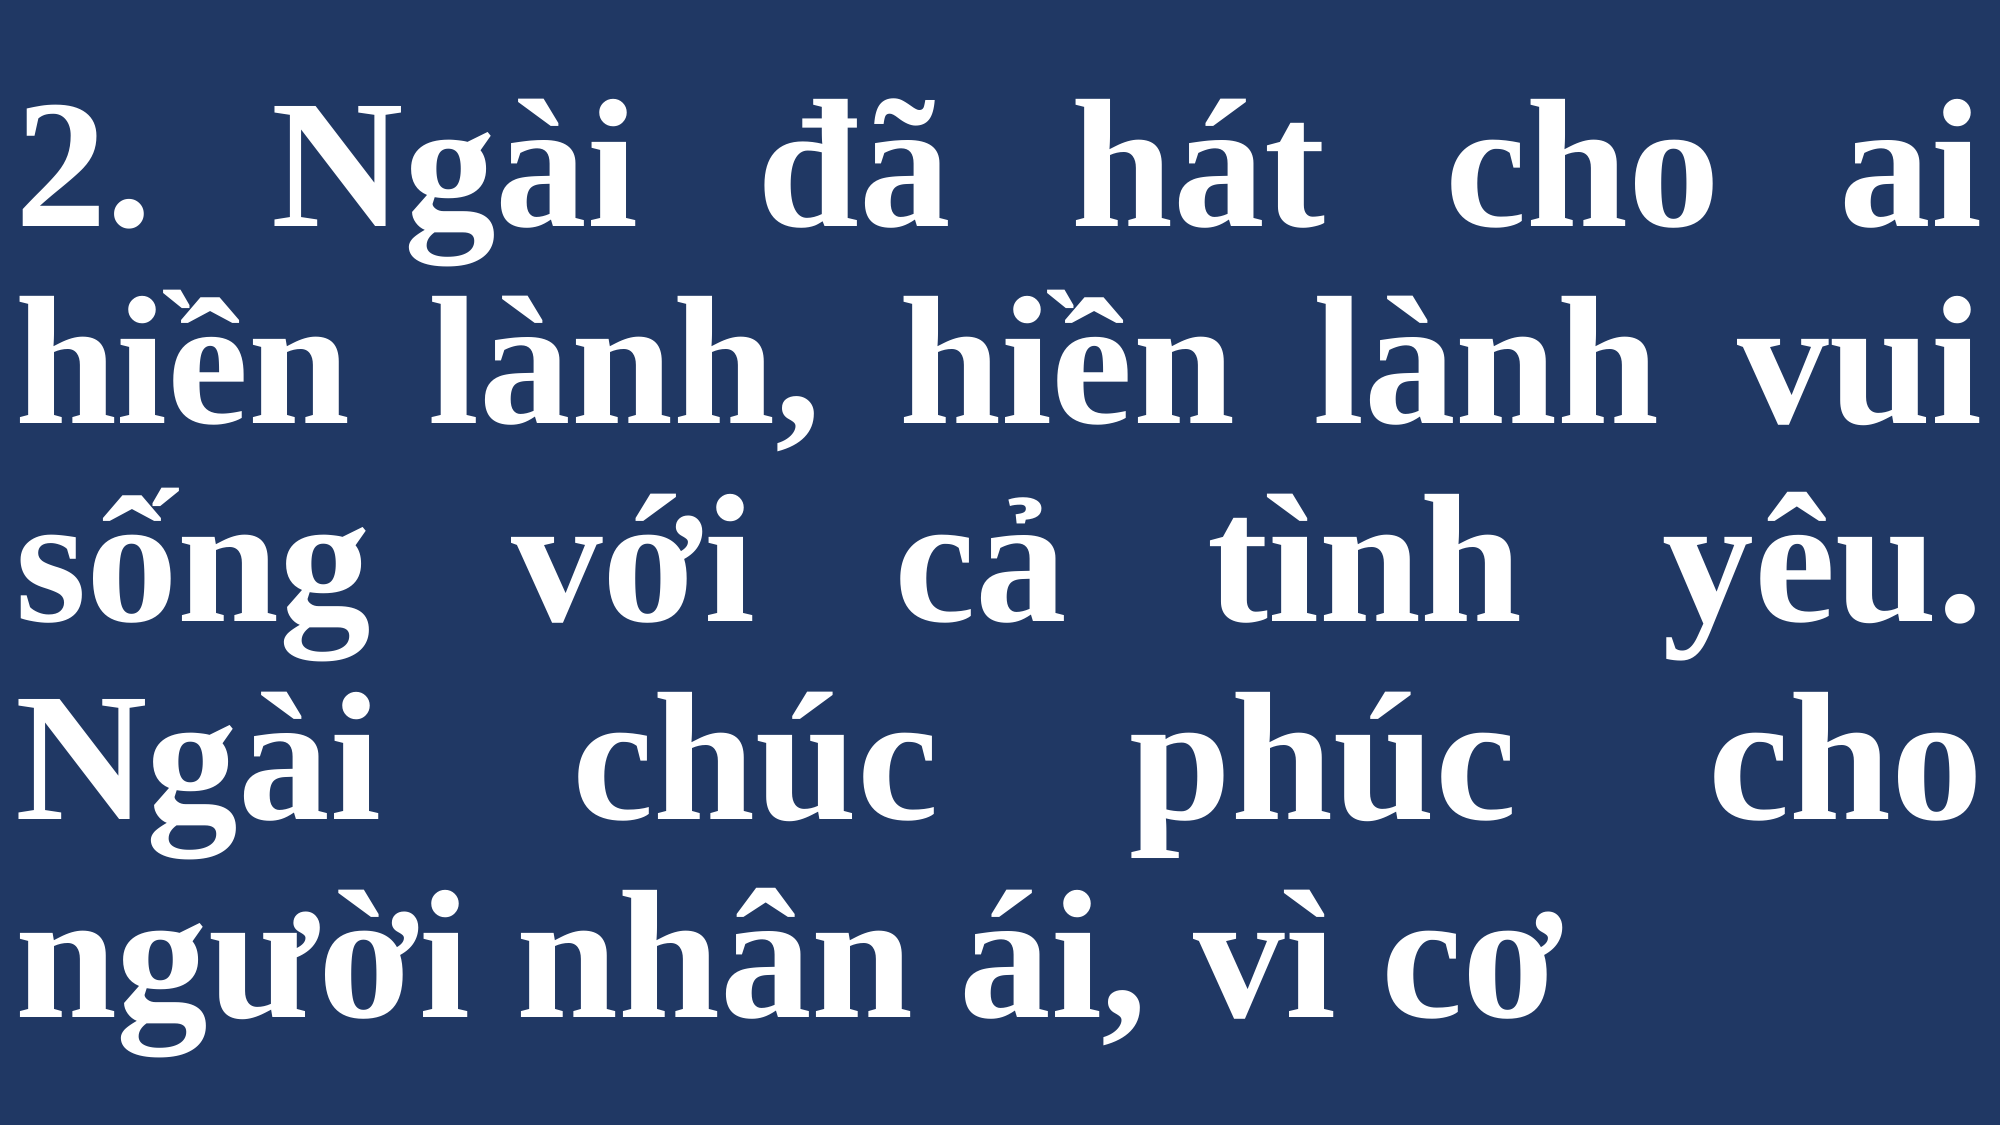

# 2. Ngài đã hát cho ai hiền lành, hiền lành vui sống với cả tình yêu. Ngài chúc phúc cho người nhân ái, vì cơ